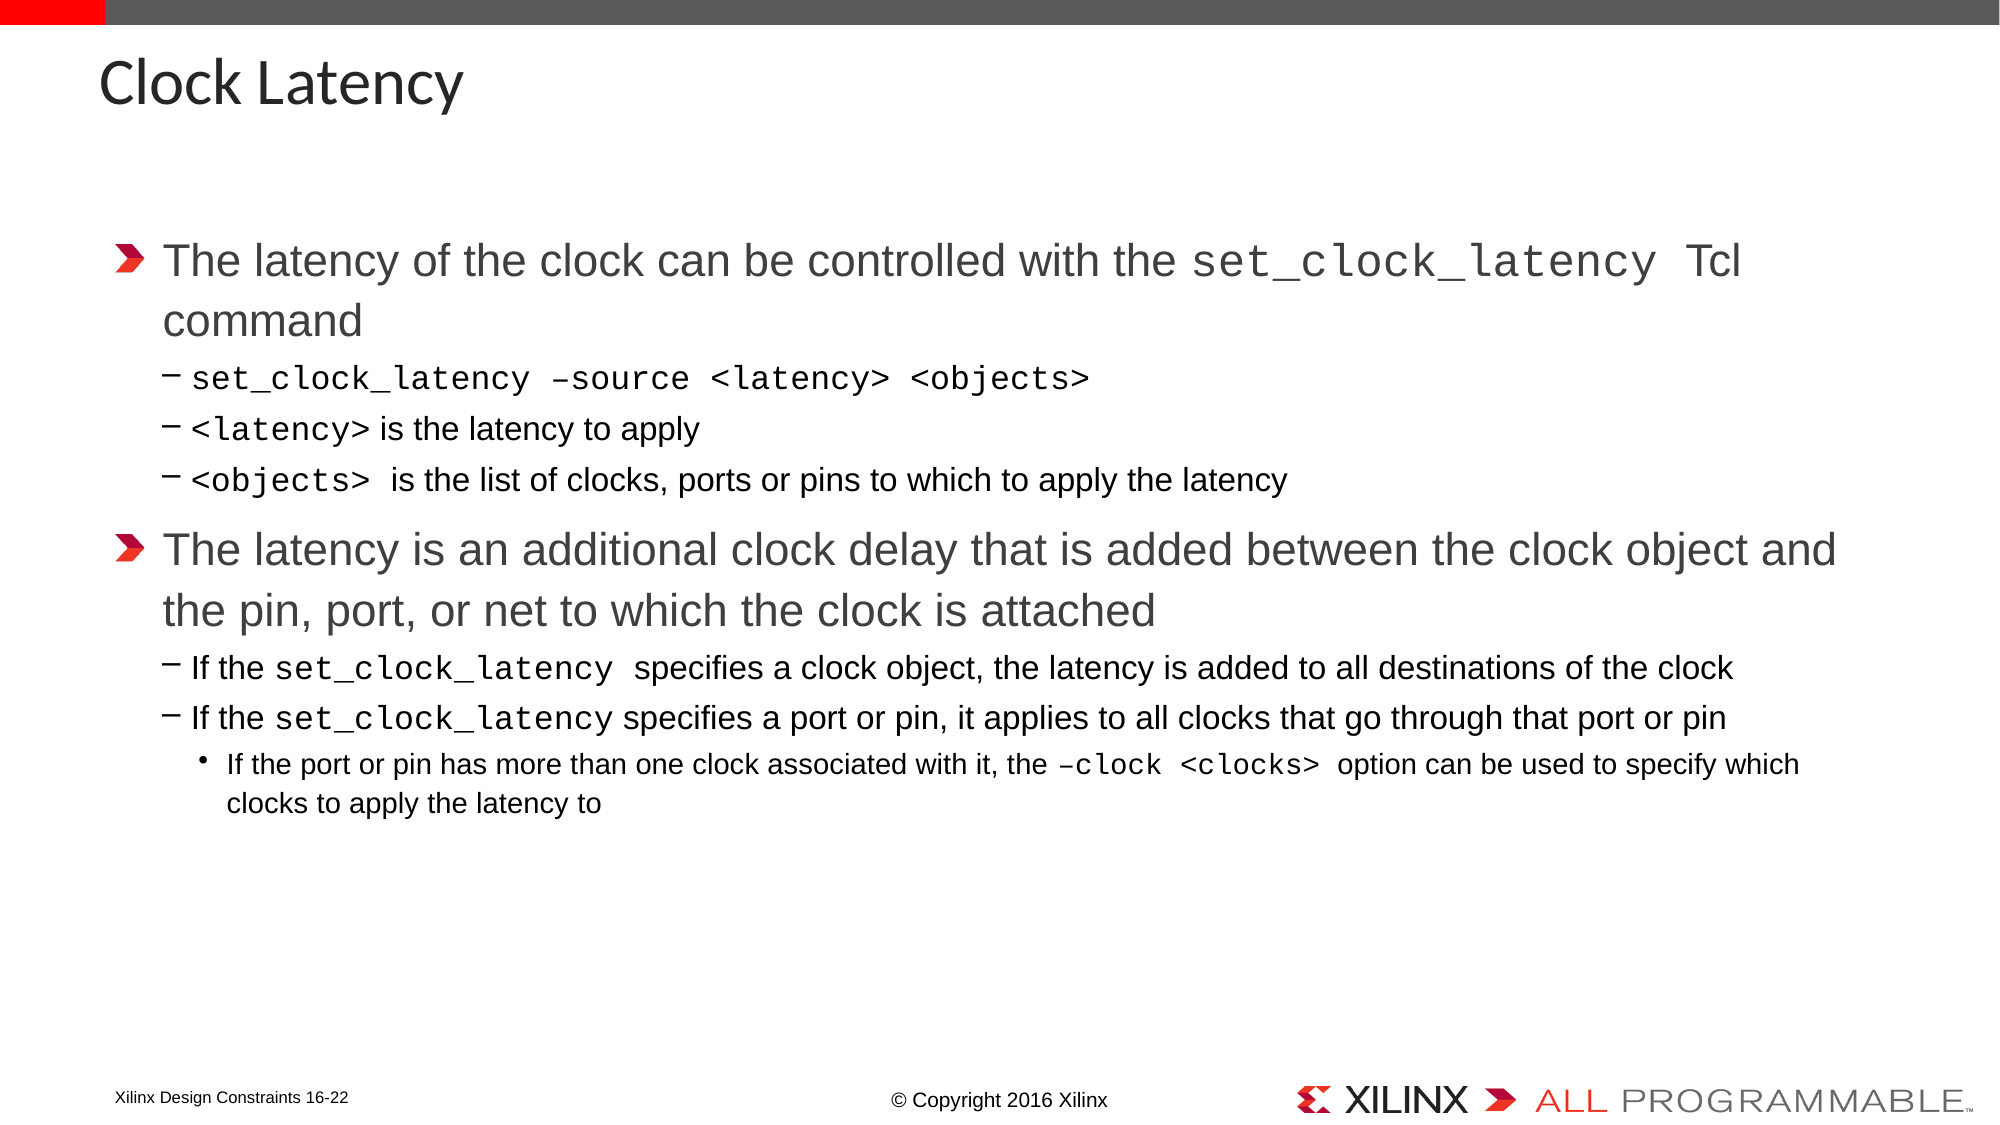

# Clock Latency
The latency of the clock can be controlled with the set_clock_latency Tcl command
set_clock_latency –source <latency> <objects>
<latency> is the latency to apply
<objects> is the list of clocks, ports or pins to which to apply the latency
The latency is an additional clock delay that is added between the clock object and the pin, port, or net to which the clock is attached
If the set_clock_latency specifies a clock object, the latency is added to all destinations of the clock
If the set_clock_latency specifies a port or pin, it applies to all clocks that go through that port or pin
If the port or pin has more than one clock associated with it, the –clock <clocks> option can be used to specify which clocks to apply the latency to

Xilinx Design Constraints 16-22
© Copyright 2016 Xilinx